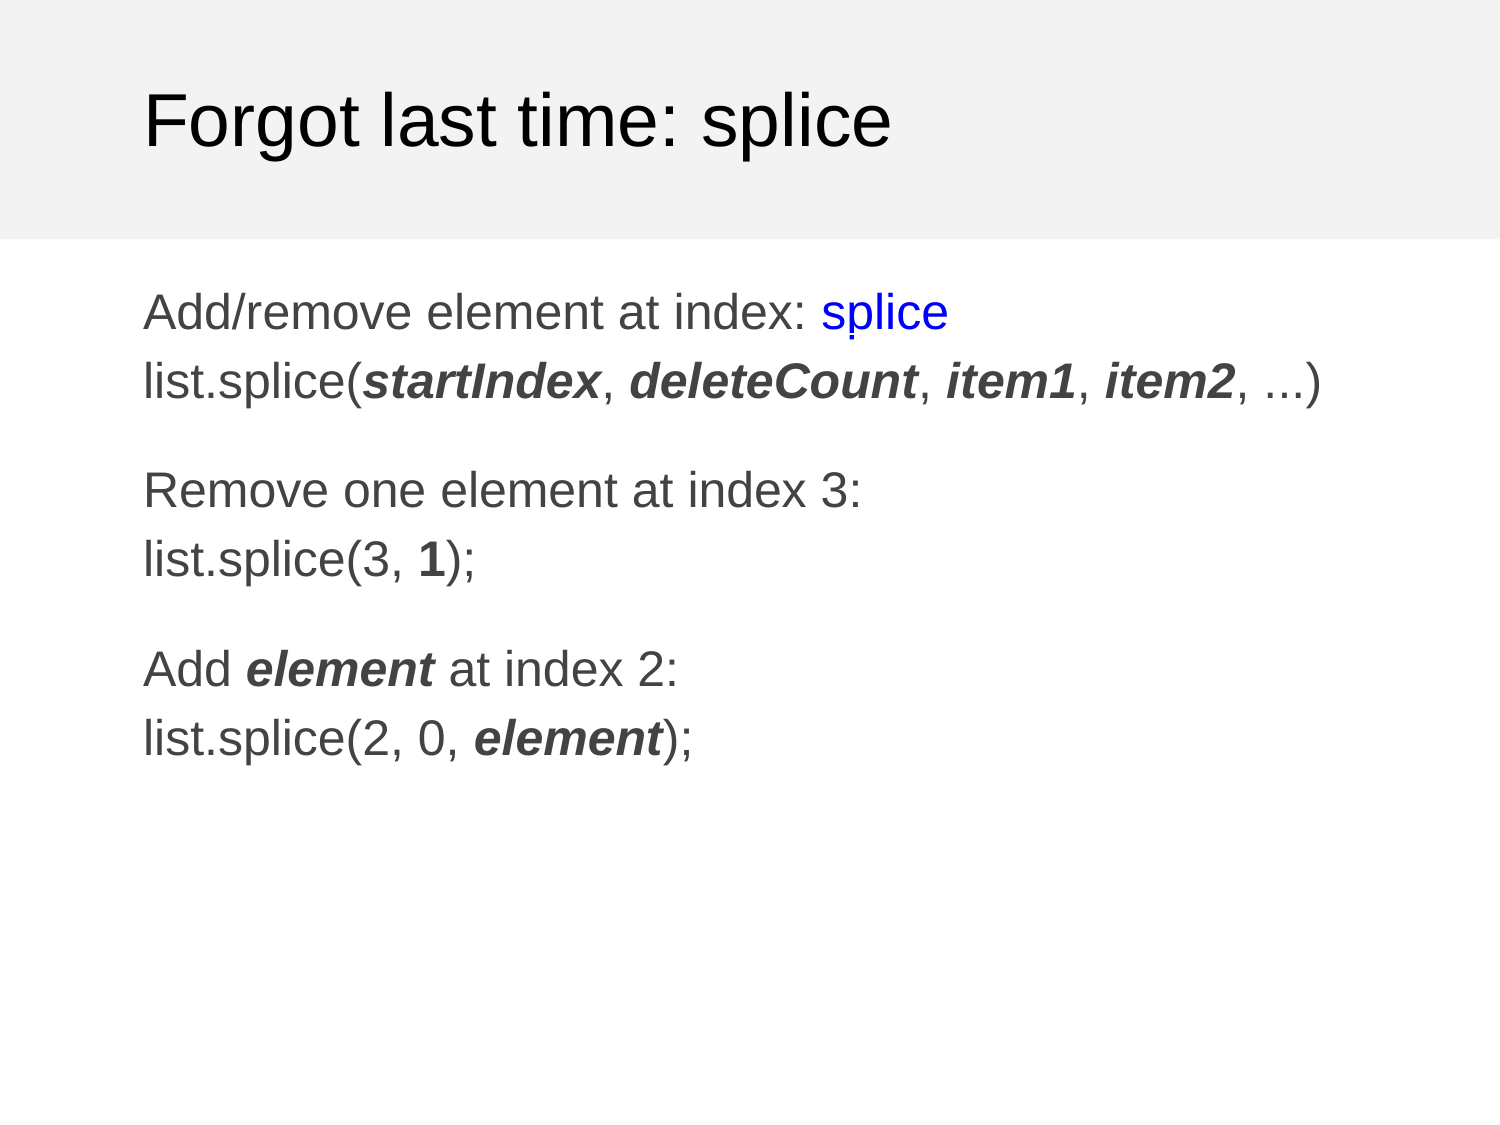

Forgot last time: splice
Add/remove element at index: splice
list.splice(startIndex, deleteCount, item1, item2, ...)

Remove one element at index 3:
list.splice(3, 1);

Add element at index 2:
list.splice(2, 0, element);